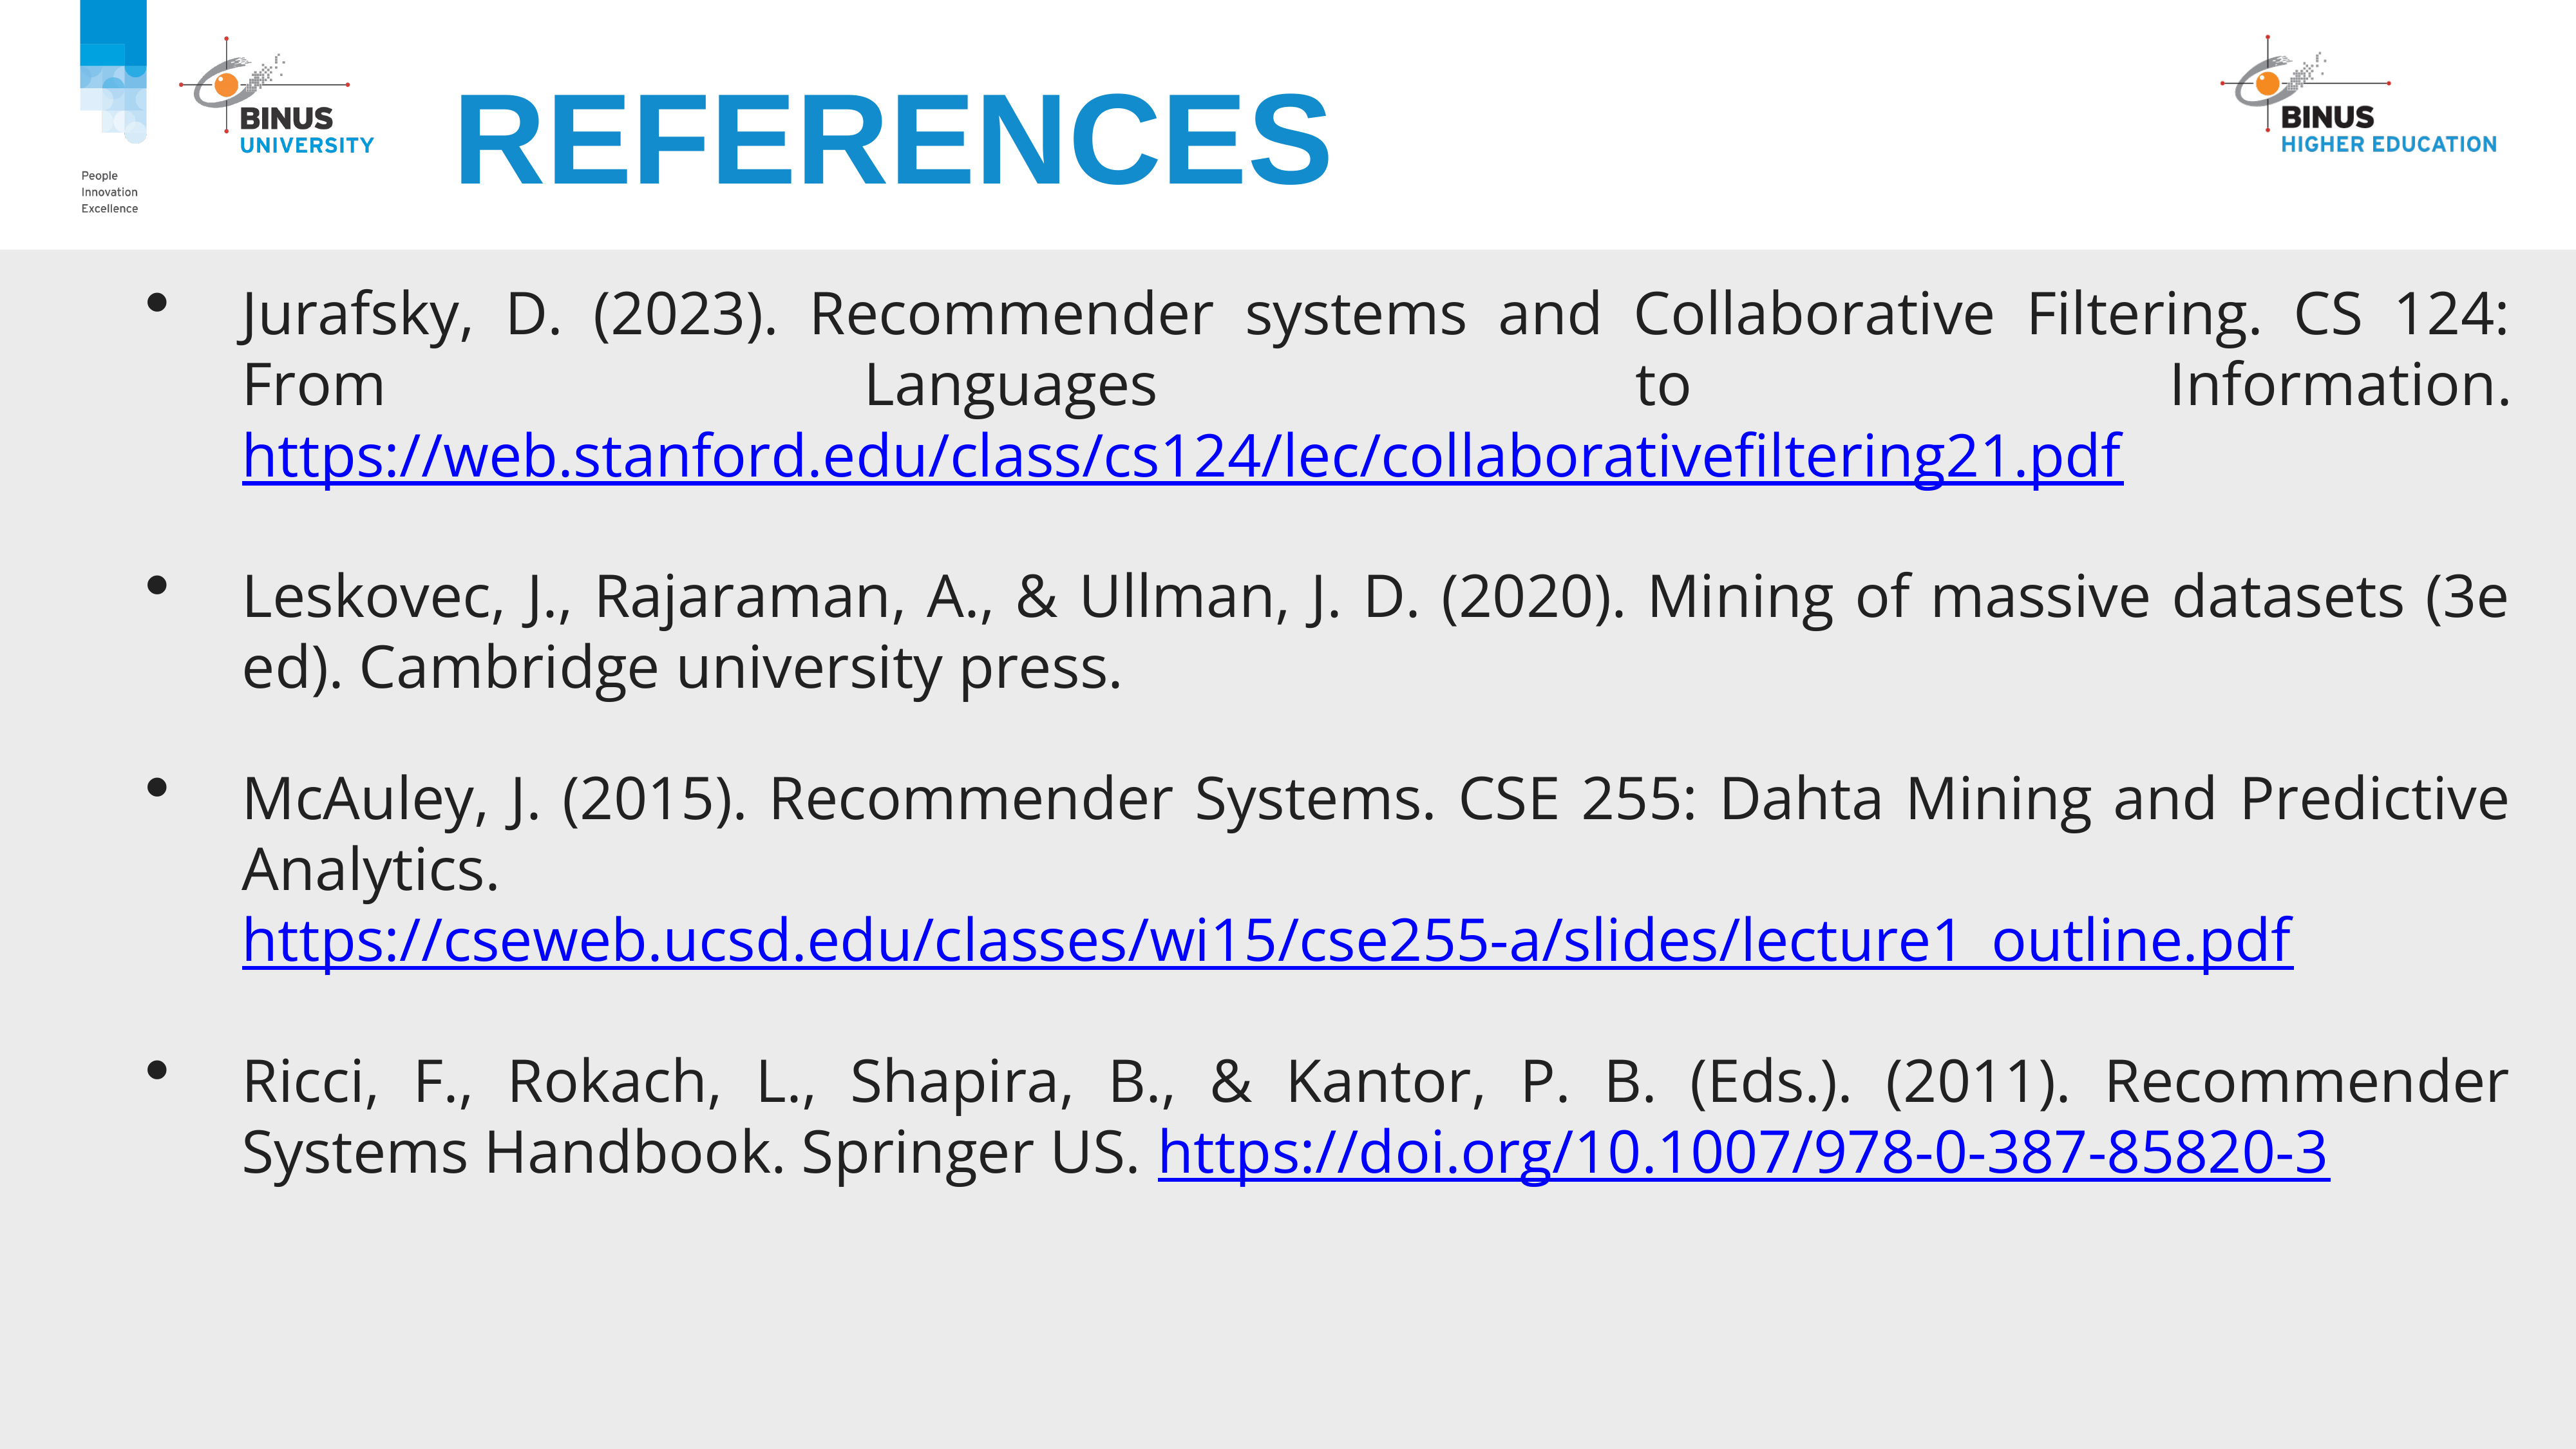

# References
Jurafsky, D. (2023). Recommender systems and Collaborative Filtering. CS 124: From Languages to Information. https://web.stanford.edu/class/cs124/lec/collaborativefiltering21.pdf
Leskovec, J., Rajaraman, A., & Ullman, J. D. (2020). Mining of massive datasets (3e ed). Cambridge university press.
McAuley, J. (2015). Recommender Systems. CSE 255: Dahta Mining and Predictive Analytics. https://cseweb.ucsd.edu/classes/wi15/cse255-a/slides/lecture1_outline.pdf
Ricci, F., Rokach, L., Shapira, B., & Kantor, P. B. (Eds.). (2011). Recommender Systems Handbook. Springer US. https://doi.org/10.1007/978-0-387-85820-3